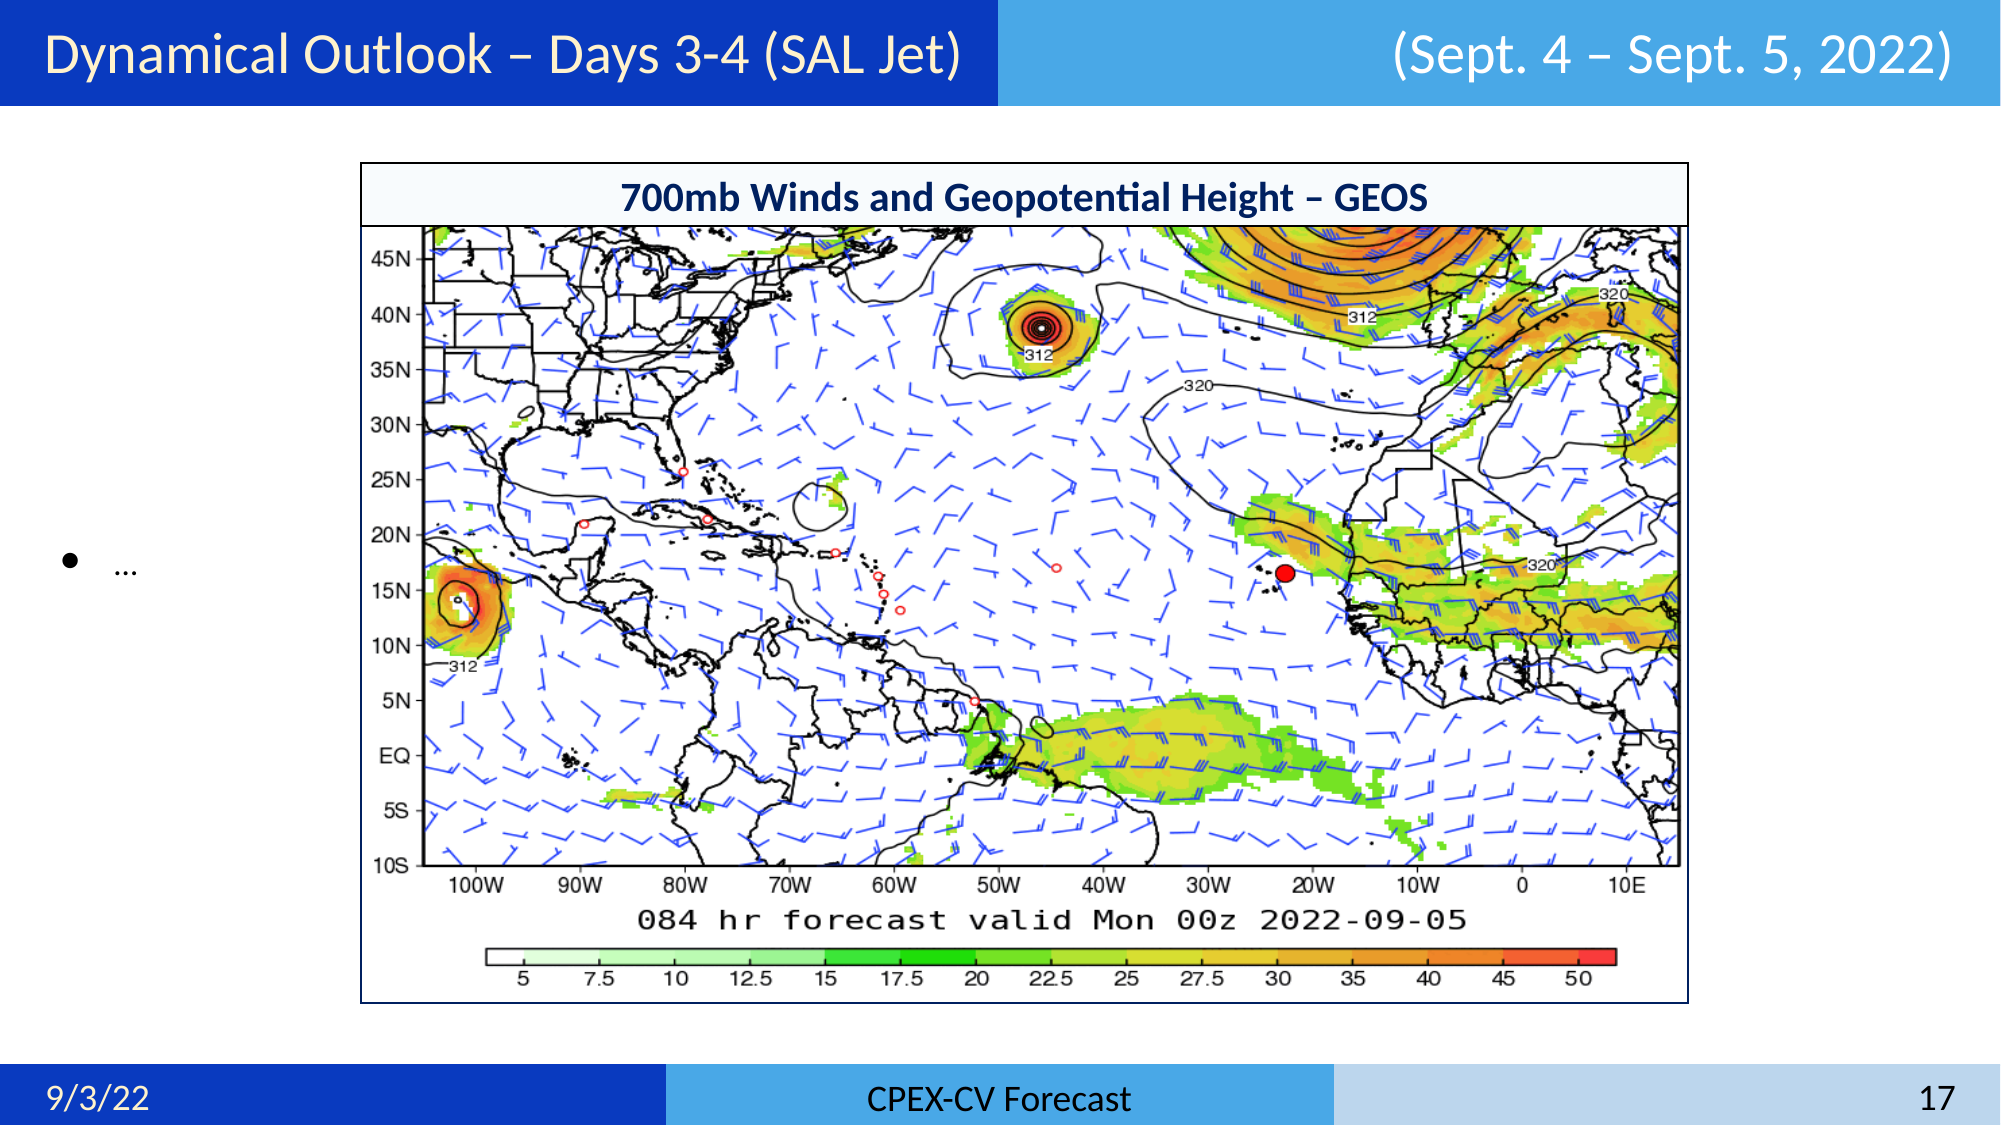

# Dynamical Outlook – Days 3-4 (SAL Jet)
(Sept. 4 – Sept. 5, 2022)
700mb Winds and Geopotential Height – GEOS

…
9/3/22
17
CPEX-CV Forecast